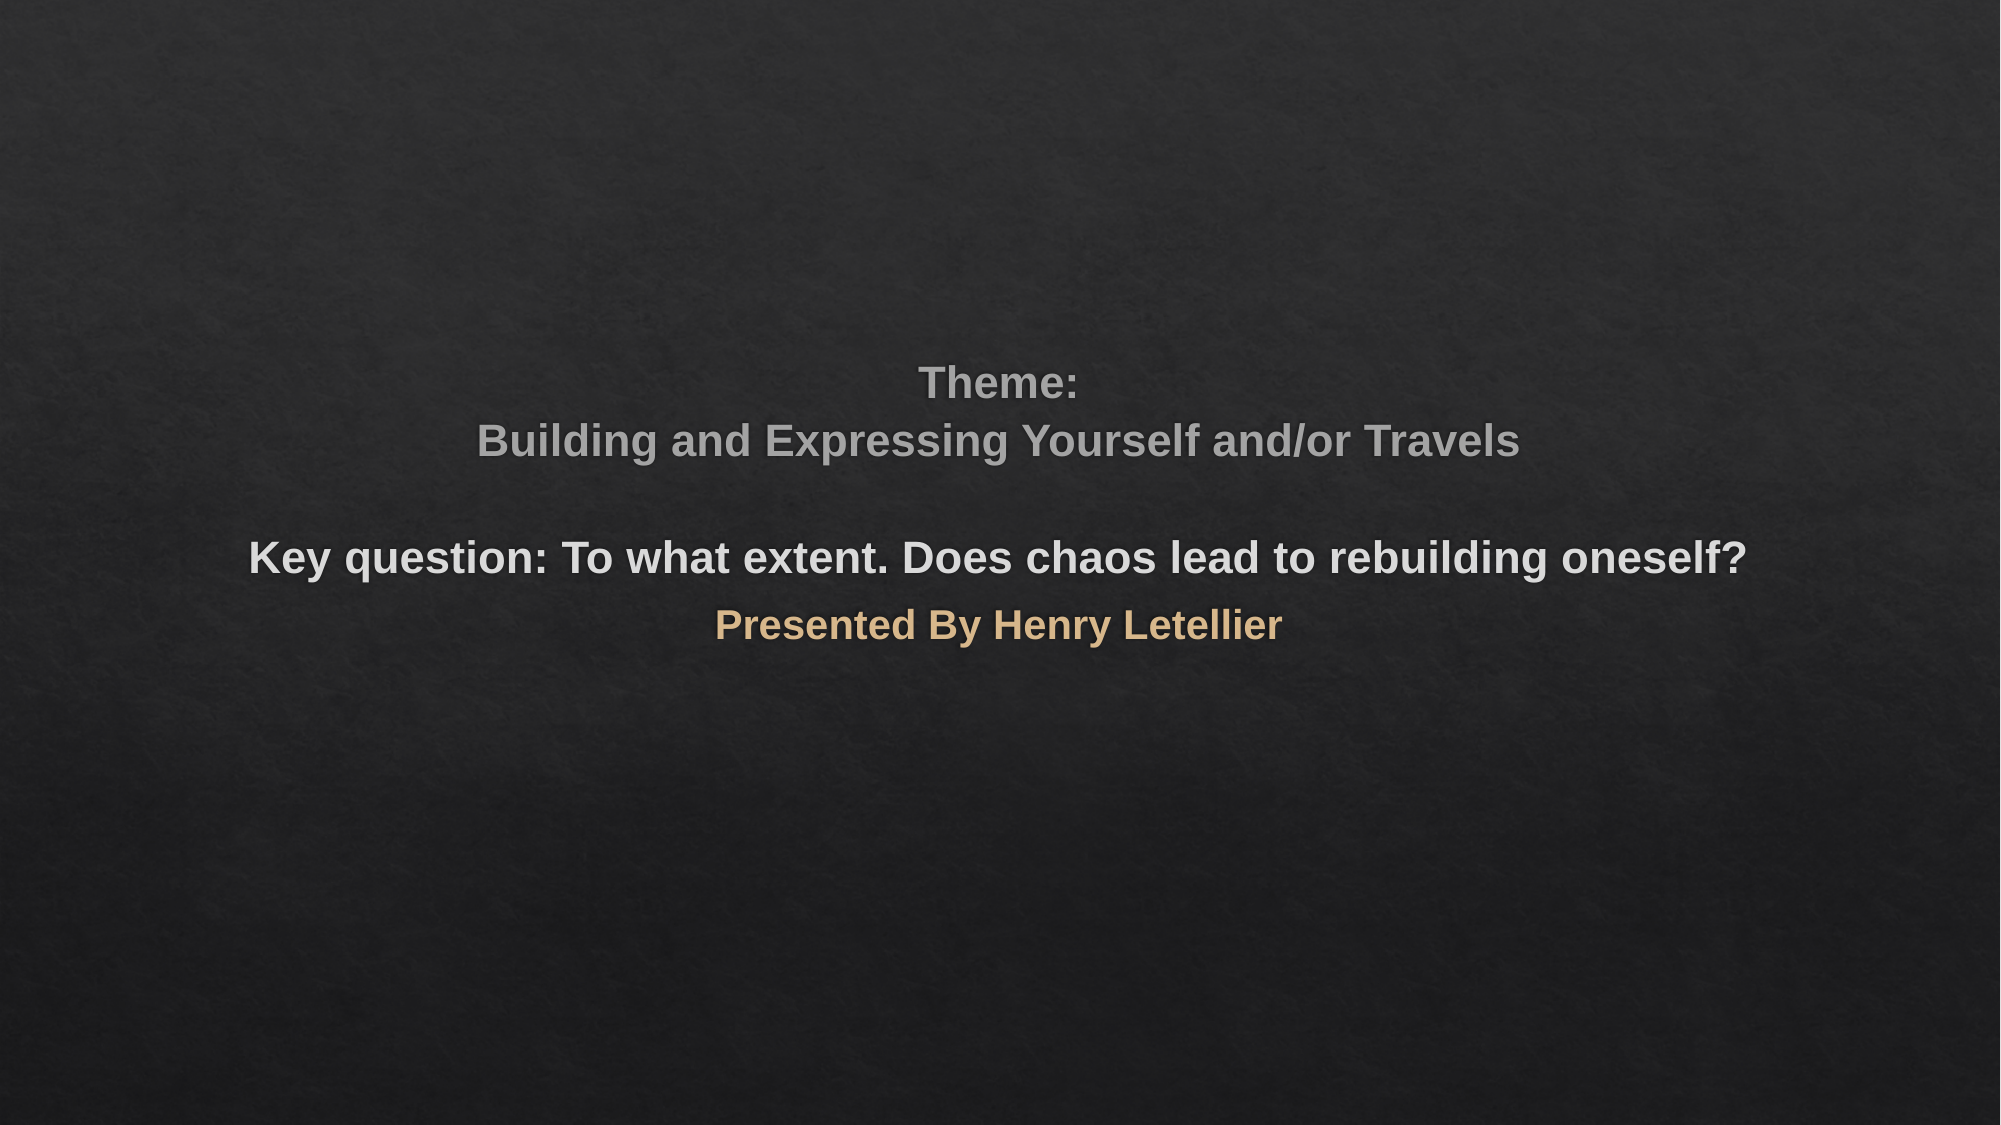

# Theme: Building and Expressing Yourself and/or Travels   Key question: To what extent. Does chaos lead to rebuilding oneself?
Presented By Henry Letellier